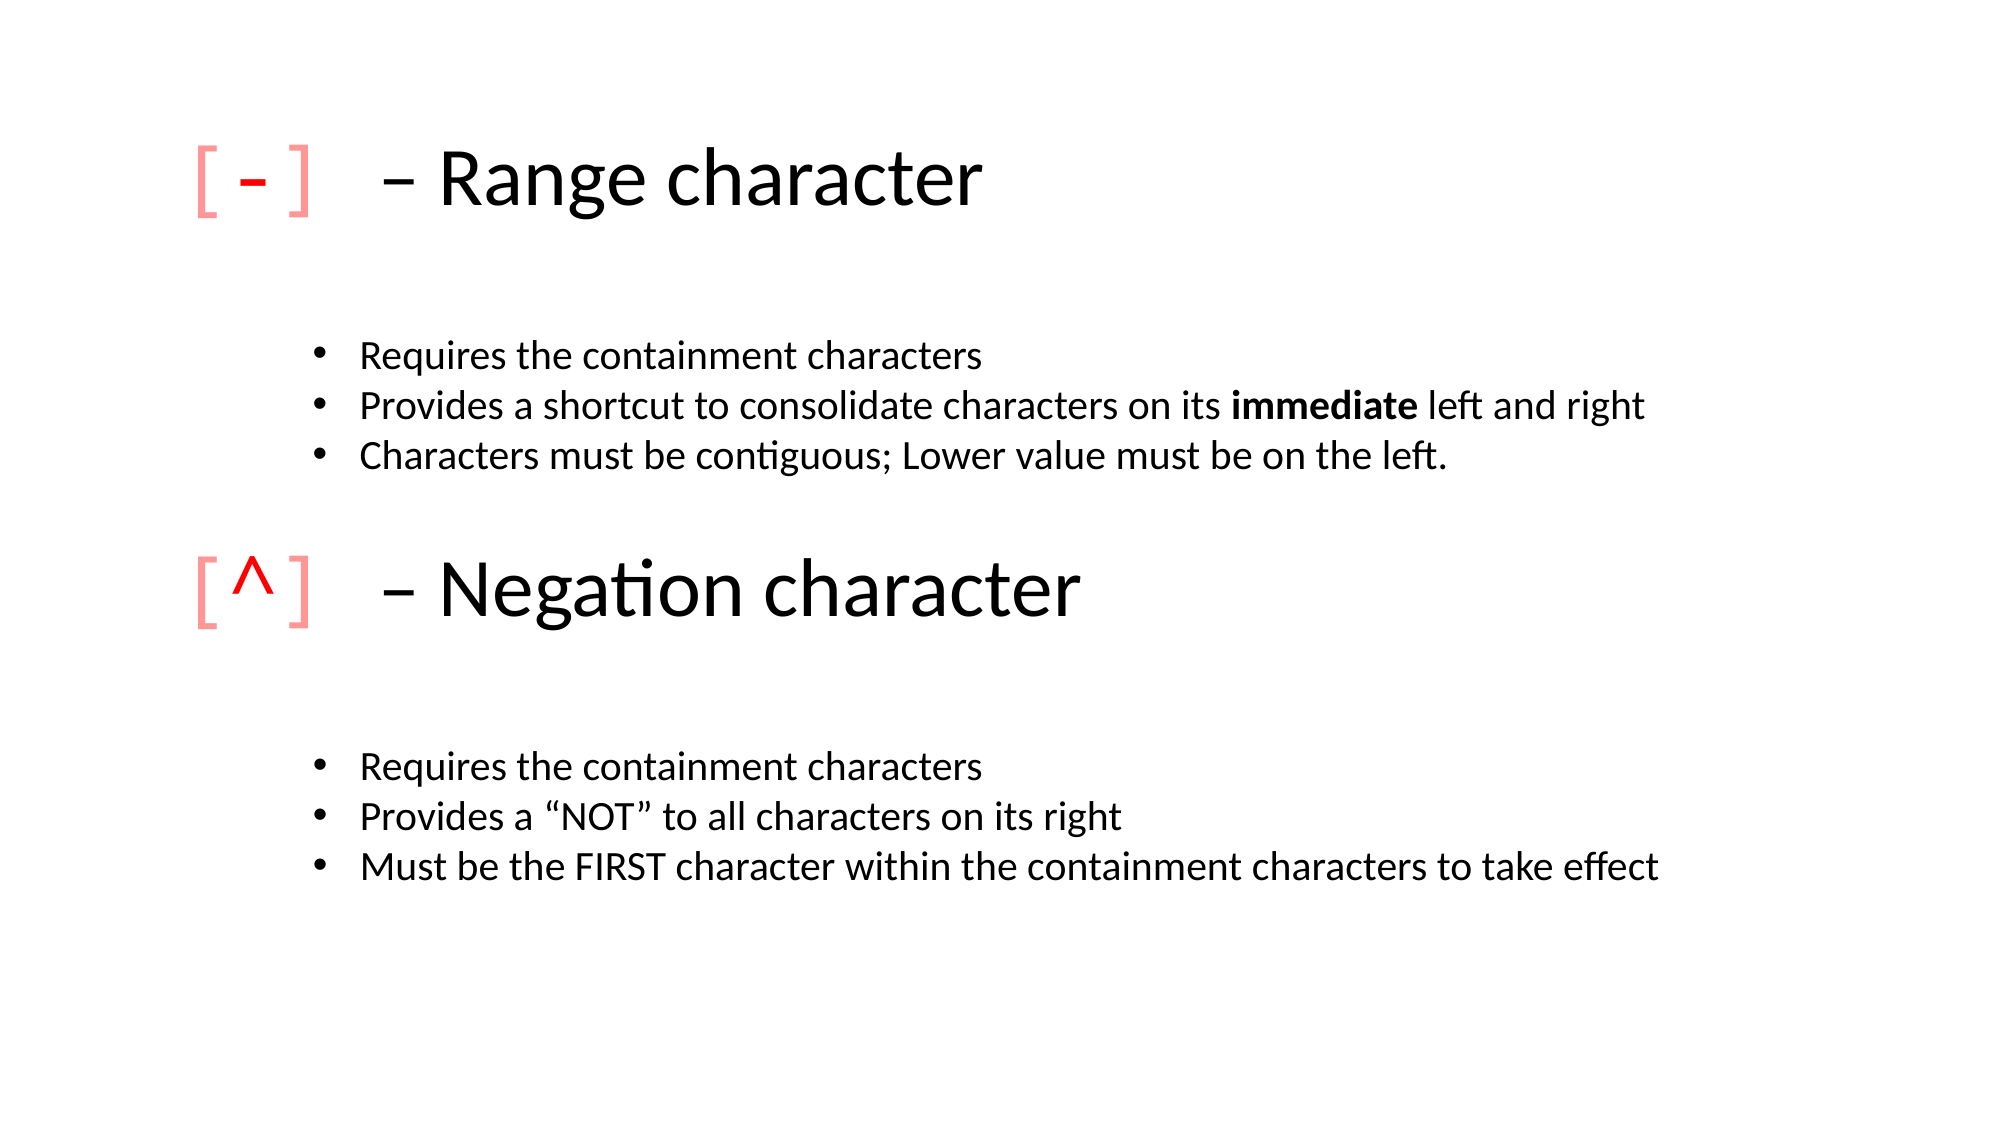

[-] – Range character
Requires the containment characters
Provides a shortcut to consolidate characters on its immediate left and right
Characters must be contiguous; Lower value must be on the left.
[^] – Negation character
Requires the containment characters
Provides a “NOT” to all characters on its right
Must be the FIRST character within the containment characters to take effect